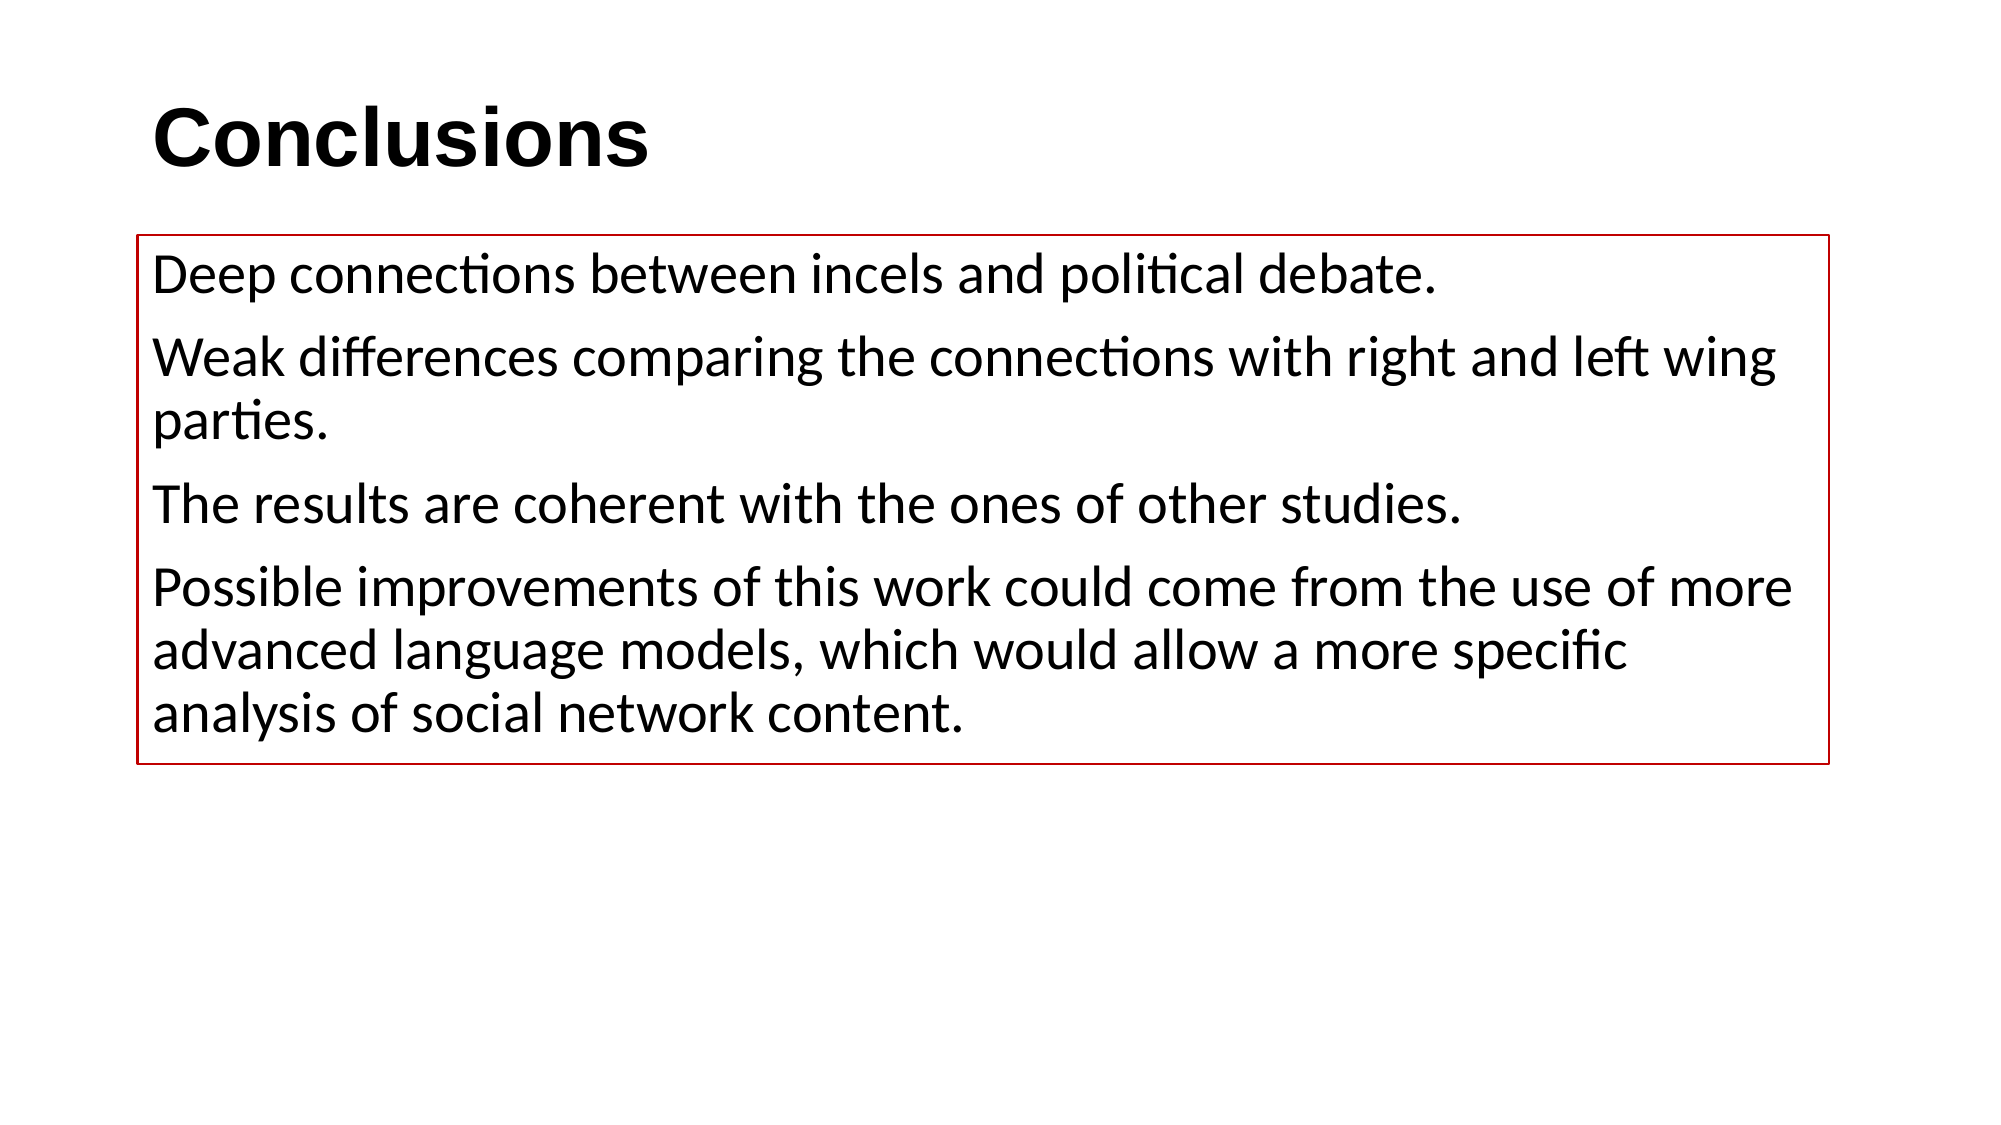

# Conclusions
Deep connections between incels and political debate.
Weak differences comparing the connections with right and left wing parties.
The results are coherent with the ones of other studies.
Possible improvements of this work could come from the use of more advanced language models, which would allow a more specific analysis of social network content.